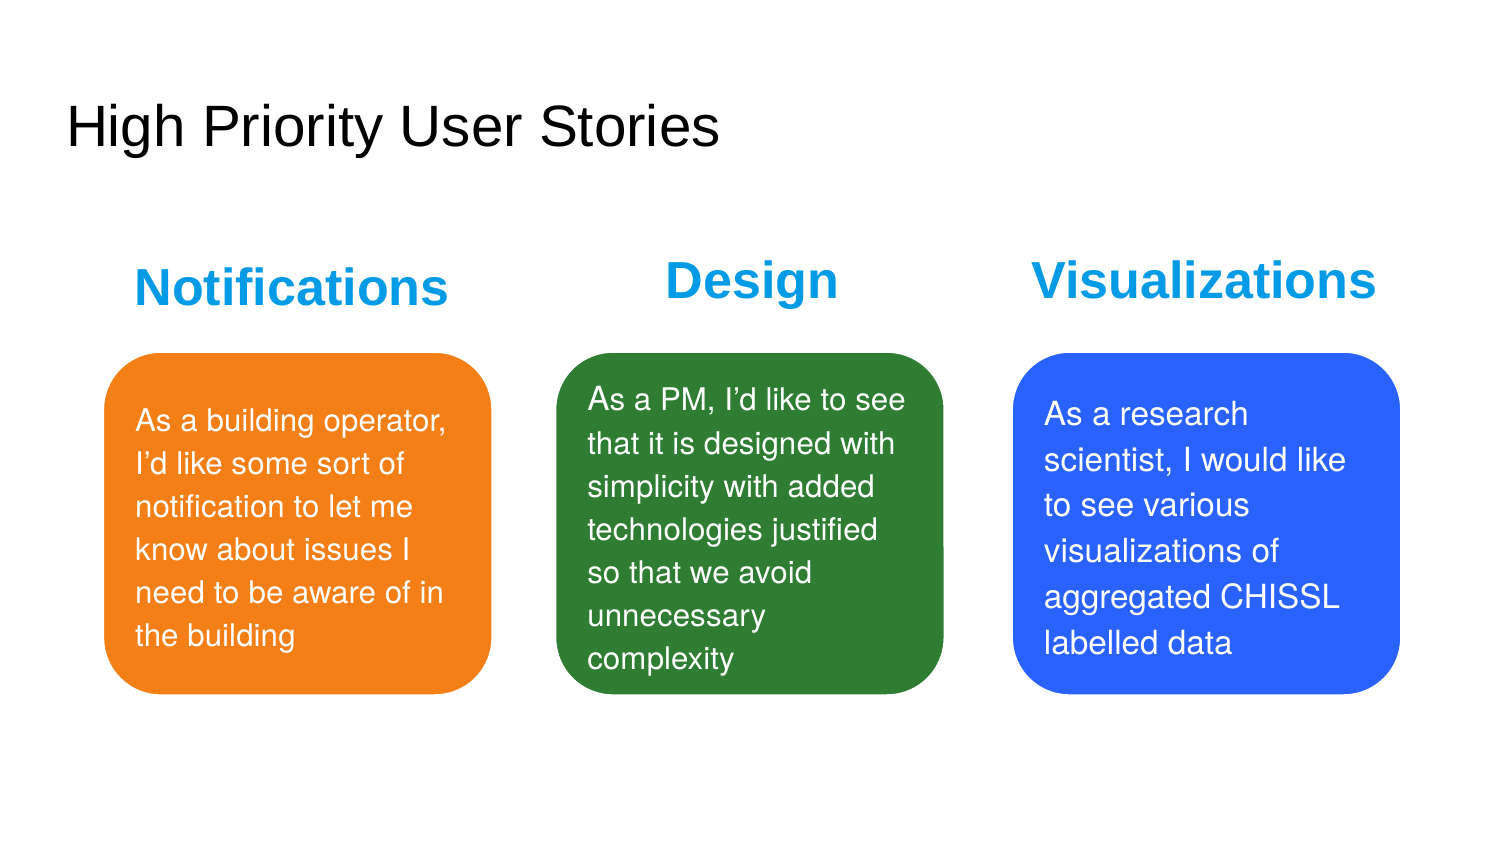

# High Priority User Stories
Notifications
Design
Visualizations
As a building operator, I’d like some sort of notification to let me know about issues I need to be aware of in the building
As a PM, I’d like to see that it is designed with simplicity with added technologies justified so that we avoid unnecessary complexity
As a research scientist, I would like to see various visualizations of aggregated CHISSL labelled data